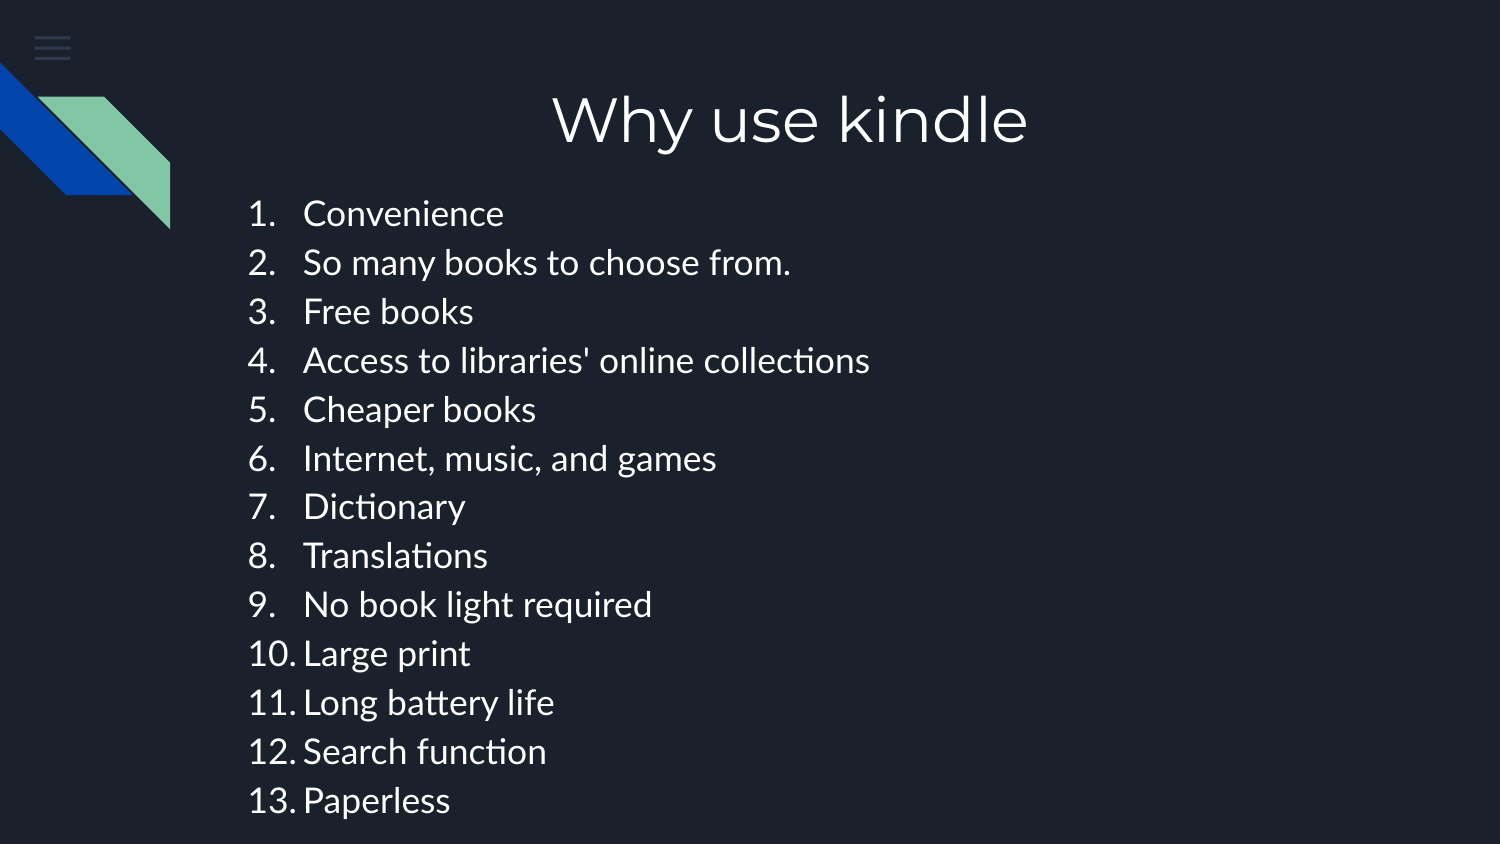

# Why use kindle
Convenience
So many books to choose from.
Free books
Access to libraries' online collections
Cheaper books
Internet, music, and games
Dictionary
Translations
No book light required
Large print
Long battery life
Search function
Paperless